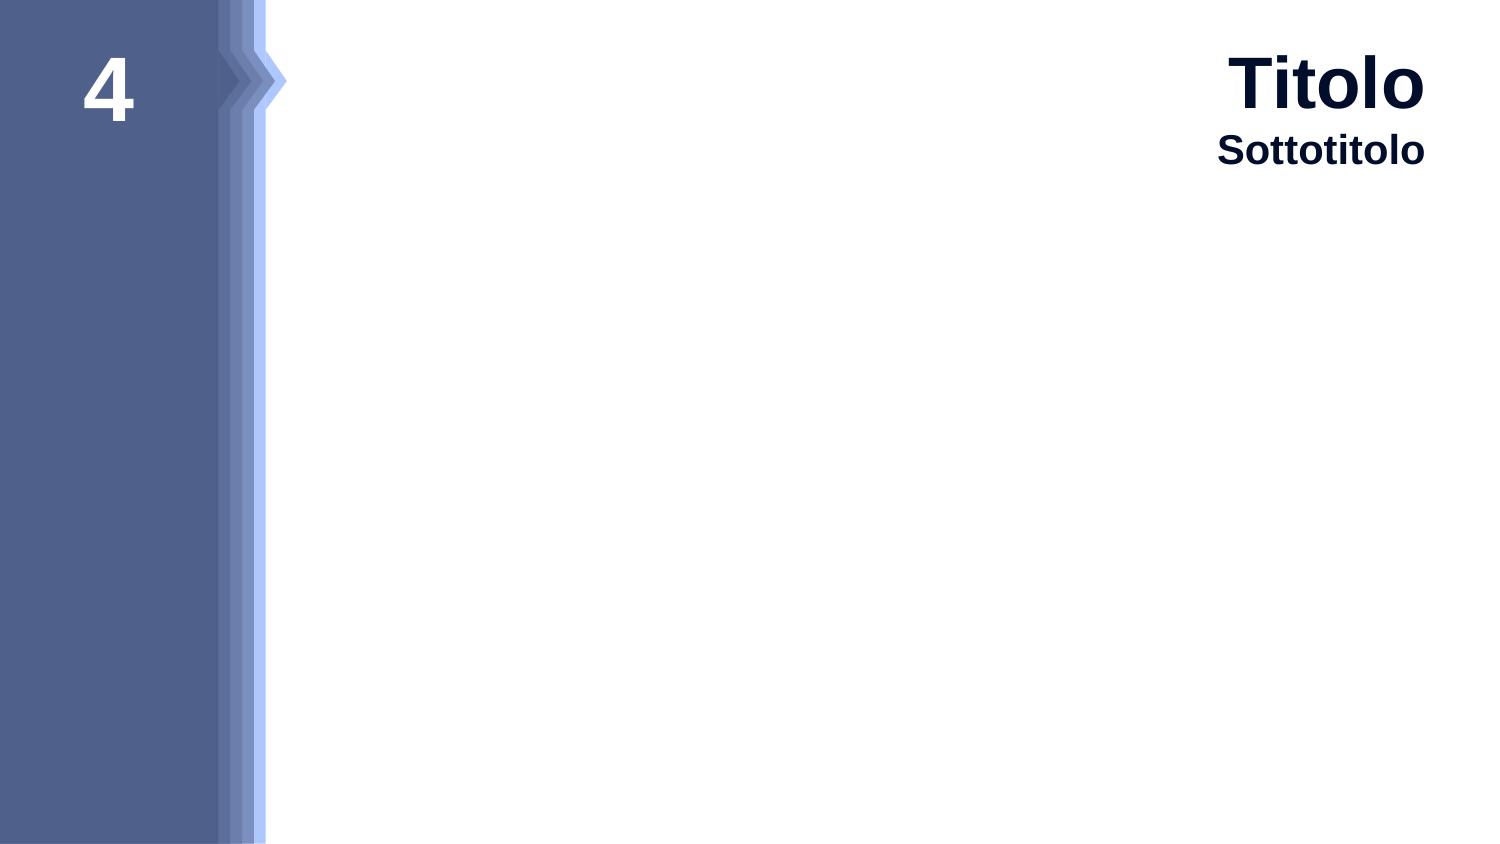

8

7

6

5

4

3

# Titolo Sottotitolo